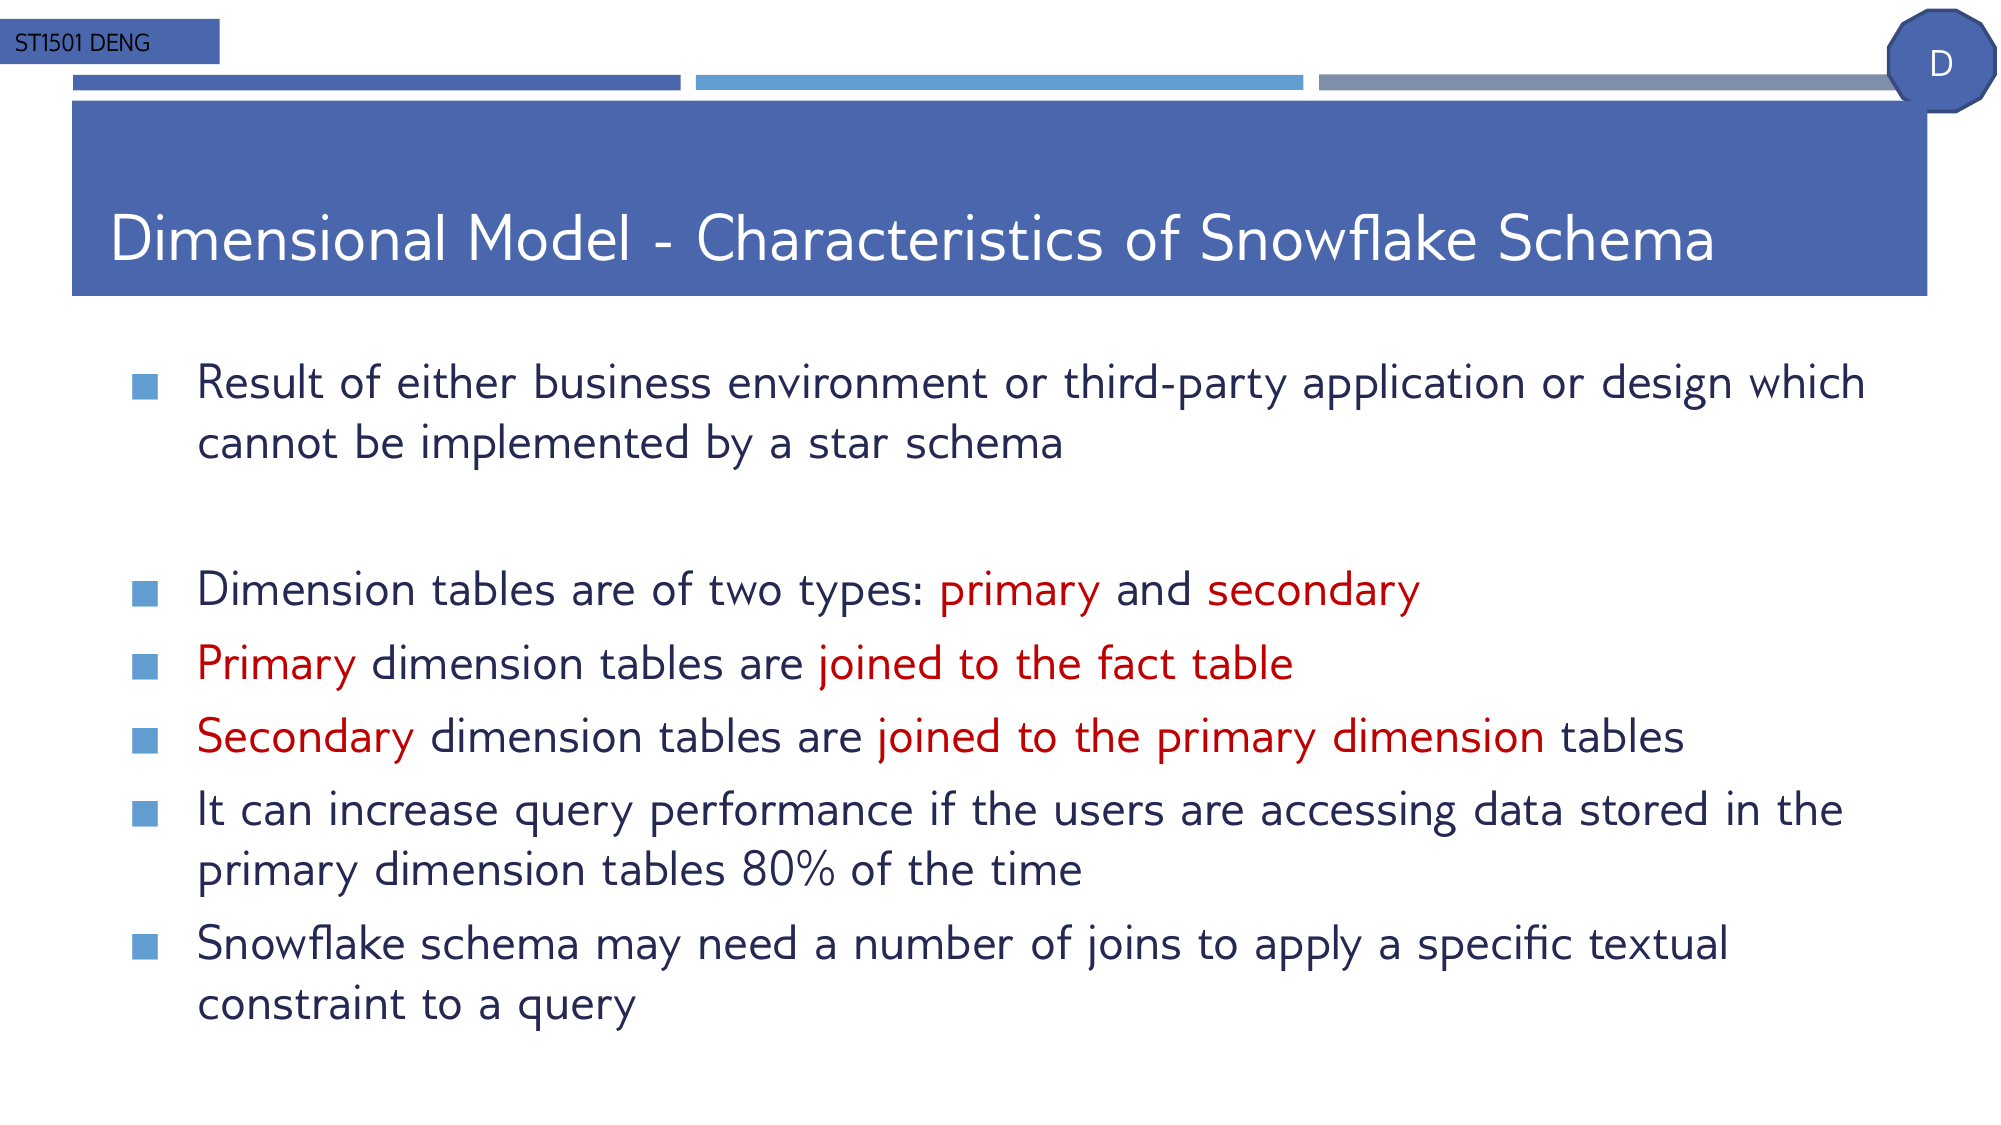

# Dimensional Model - Characteristics of Snowflake Schema
Result of either business environment or third-party application or design which cannot be implemented by a star schema

Dimension tables are of two types: primary and secondary
Primary dimension tables are joined to the fact table
Secondary dimension tables are joined to the primary dimension tables
It can increase query performance if the users are accessing data stored in the primary dimension tables 80% of the time
Snowflake schema may need a number of joins to apply a specific textual constraint to a query